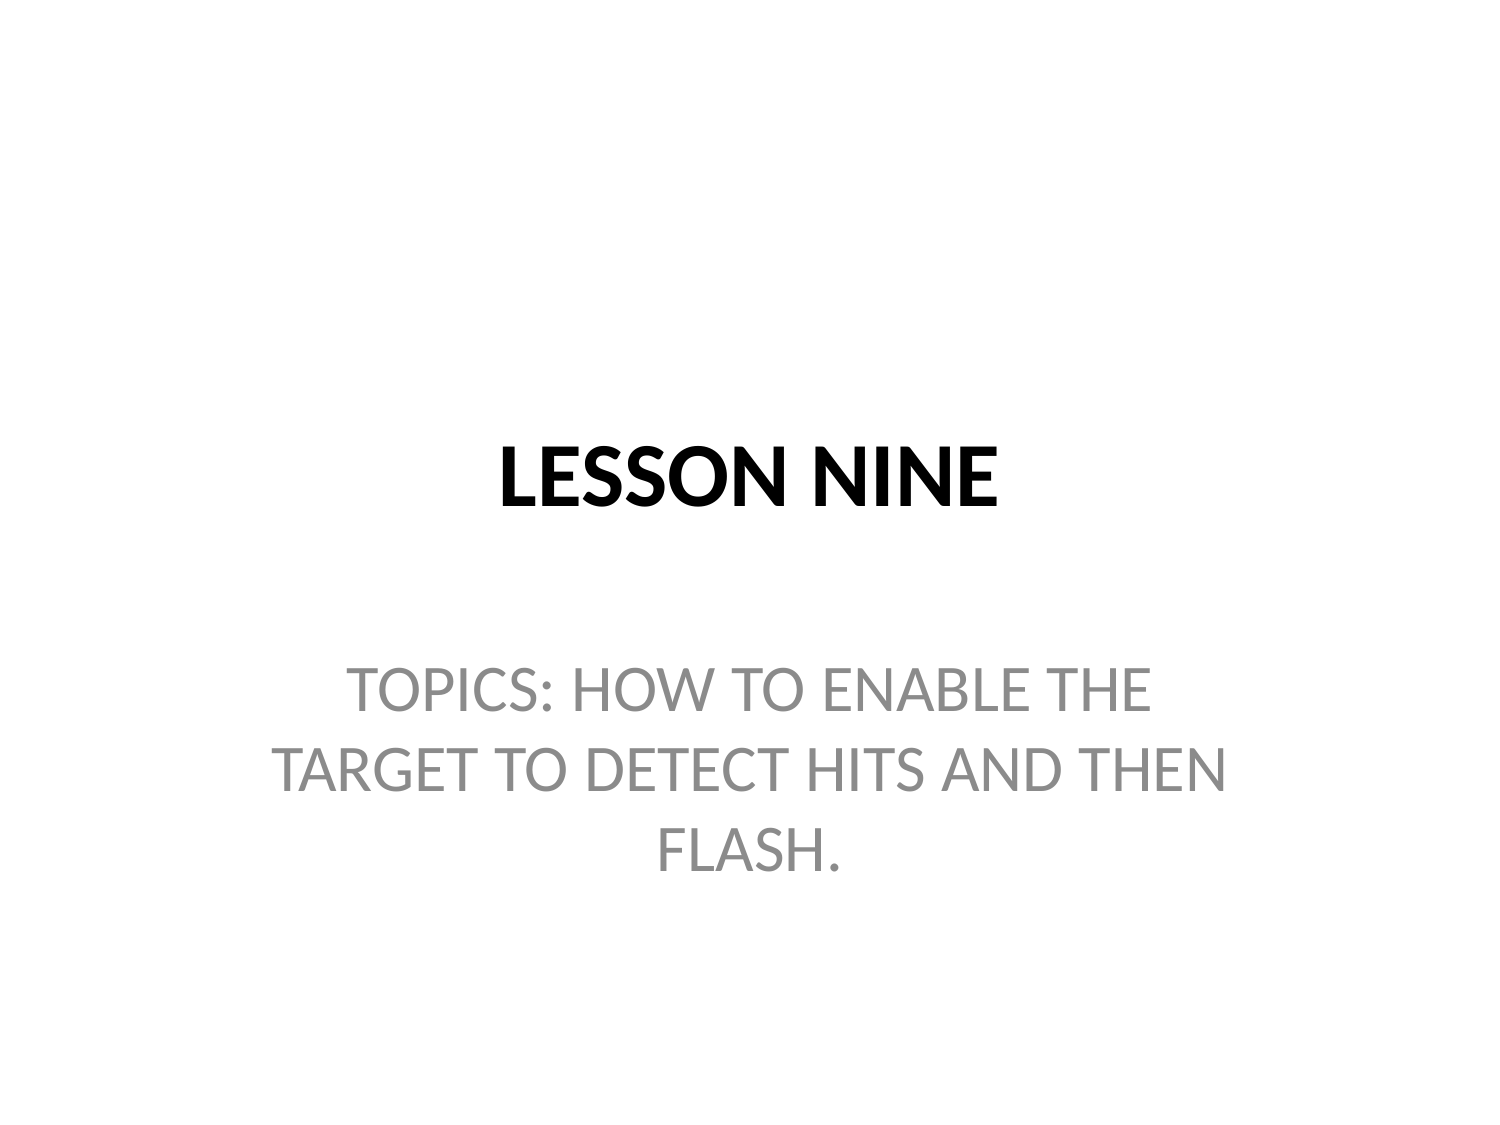

# LESSON NINE
TOPICS: HOW TO ENABLE THE TARGET TO DETECT HITS AND THEN FLASH.